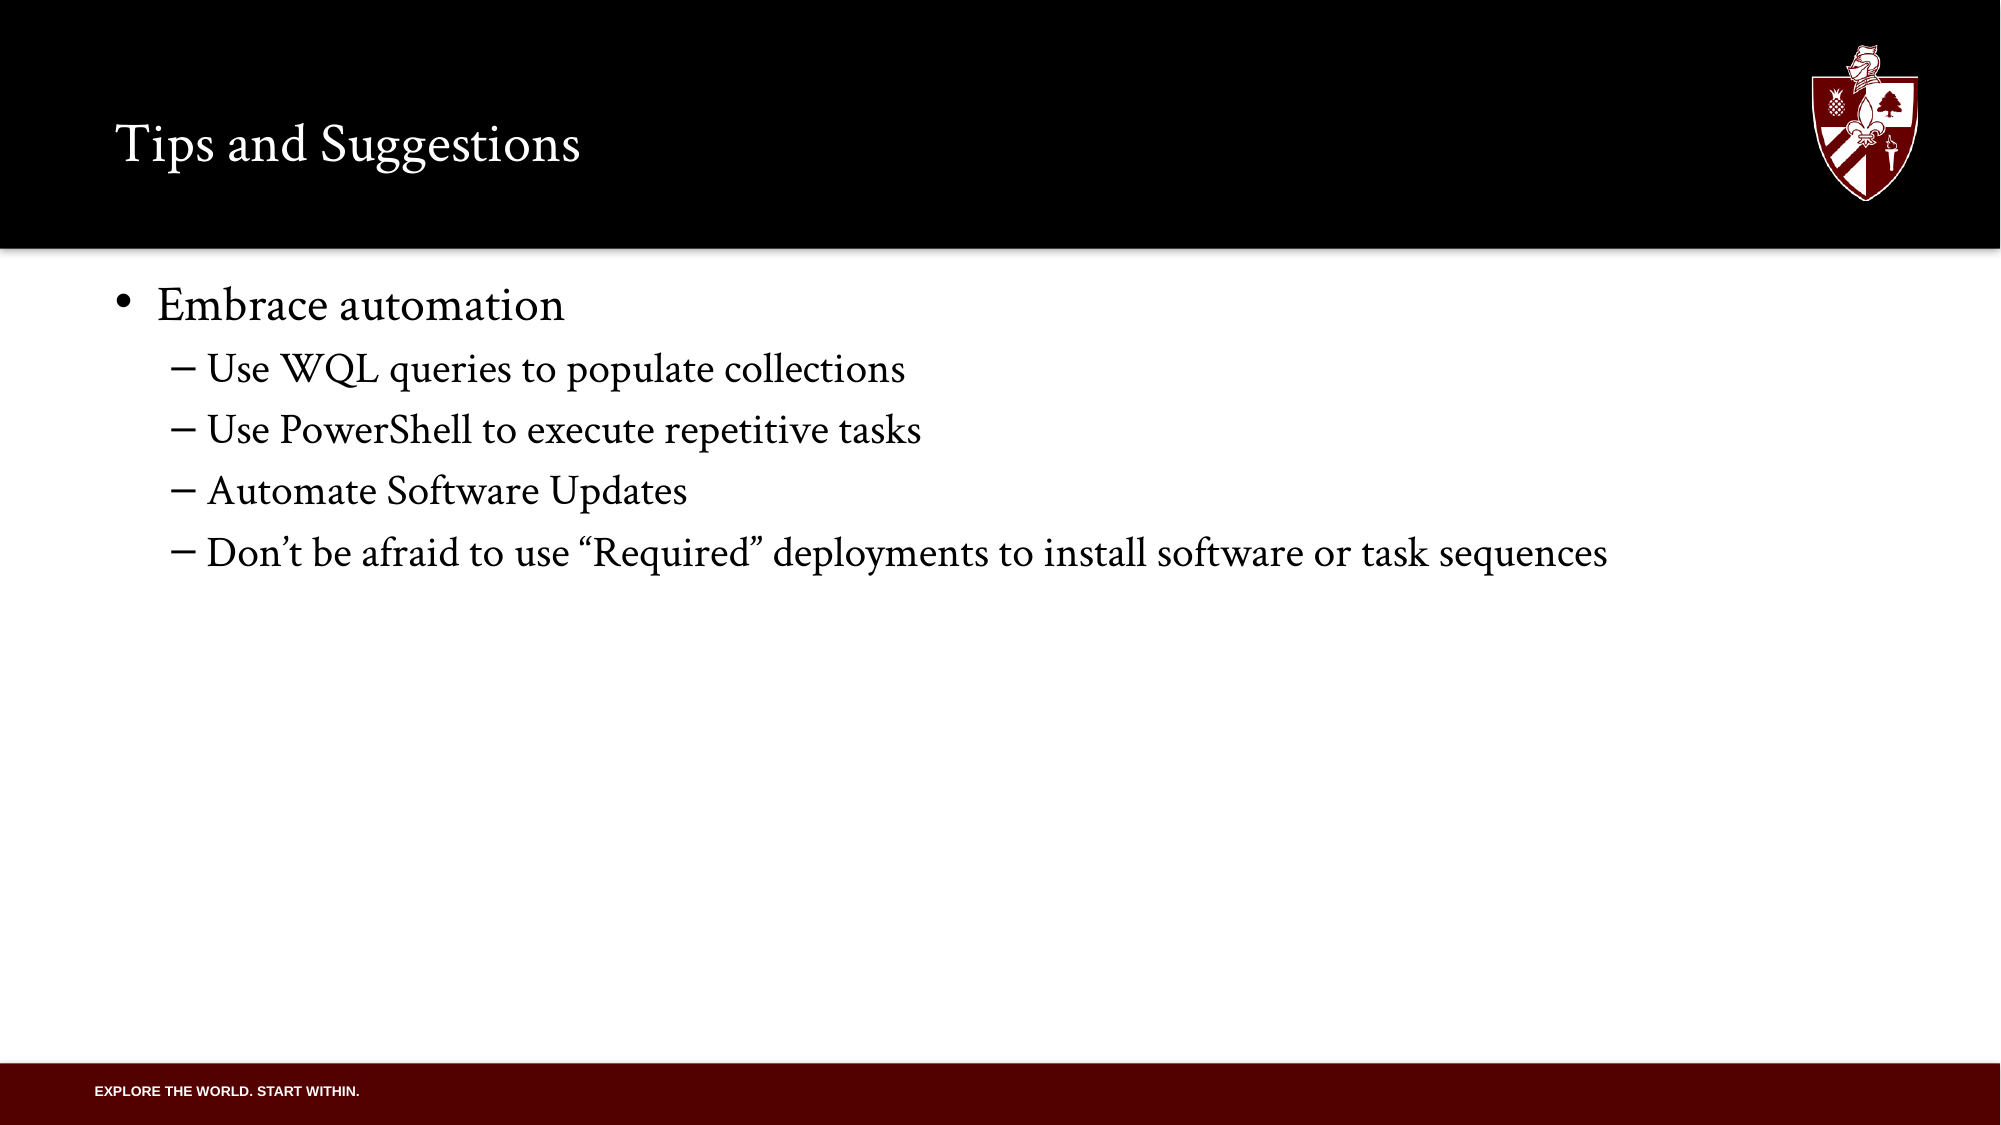

# Tips and Suggestions
Embrace automation
Use WQL queries to populate collections
Use PowerShell to execute repetitive tasks
Automate Software Updates
Don’t be afraid to use “Required” deployments to install software or task sequences